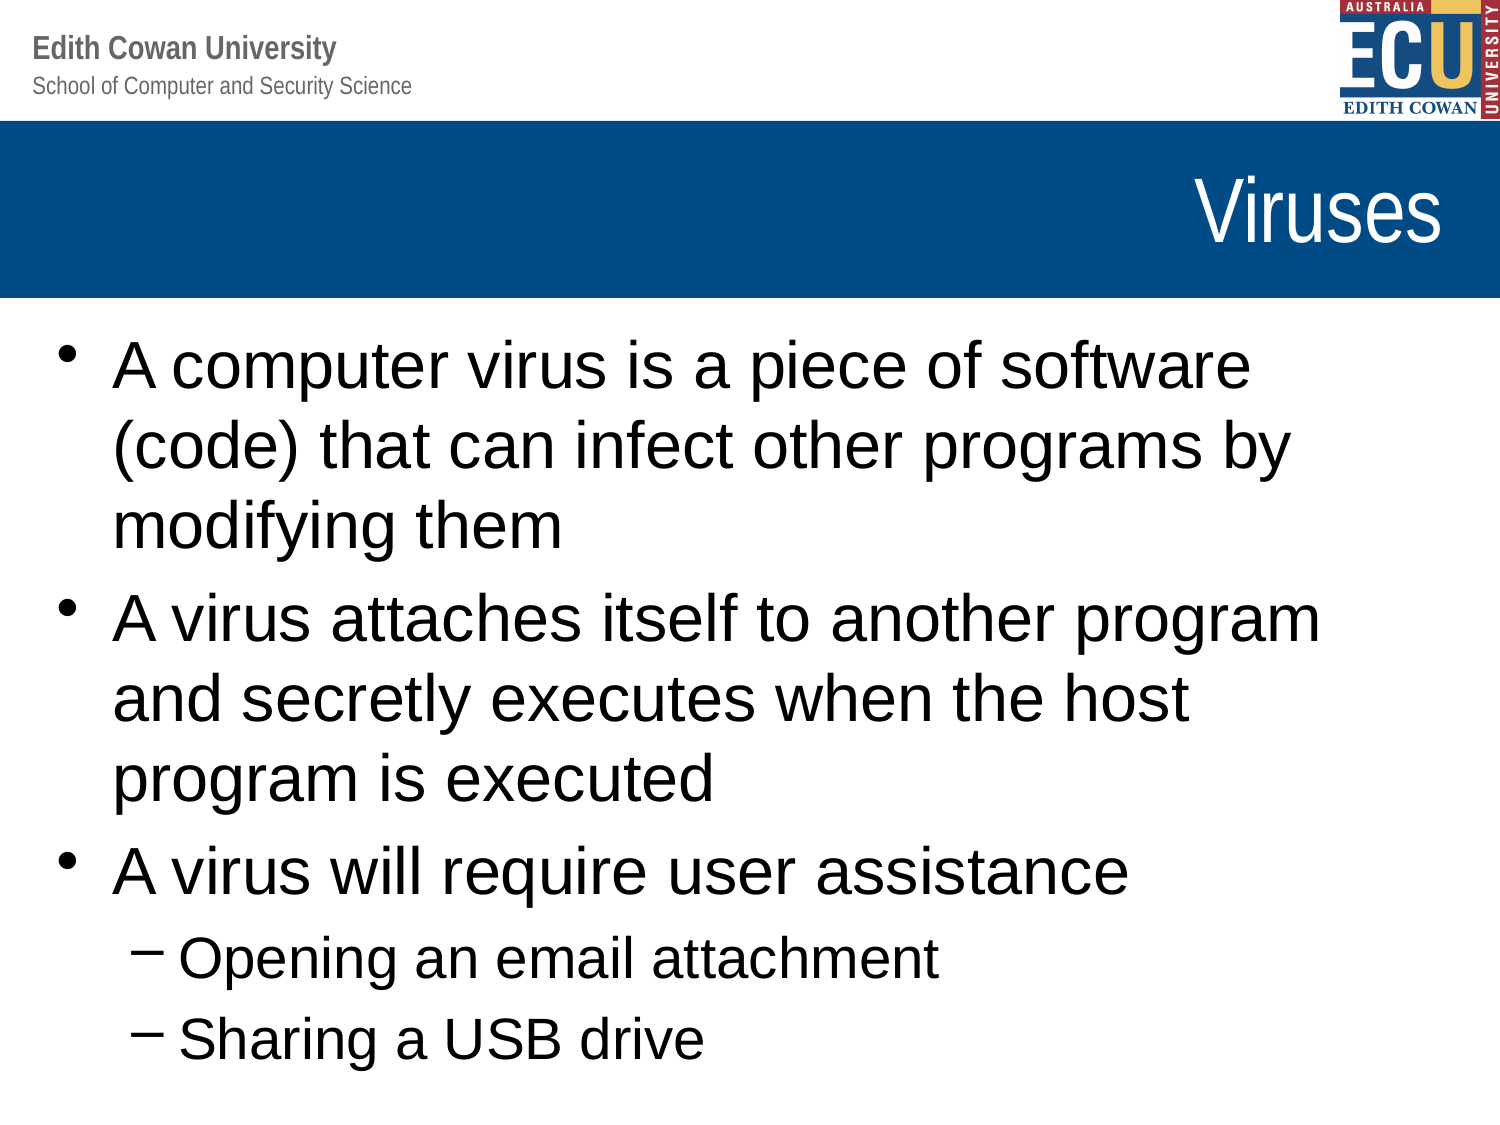

# Viruses
A computer virus is a piece of software (code) that can infect other programs by modifying them
A virus attaches itself to another program and secretly executes when the host program is executed
A virus will require user assistance
Opening an email attachment
Sharing a USB drive